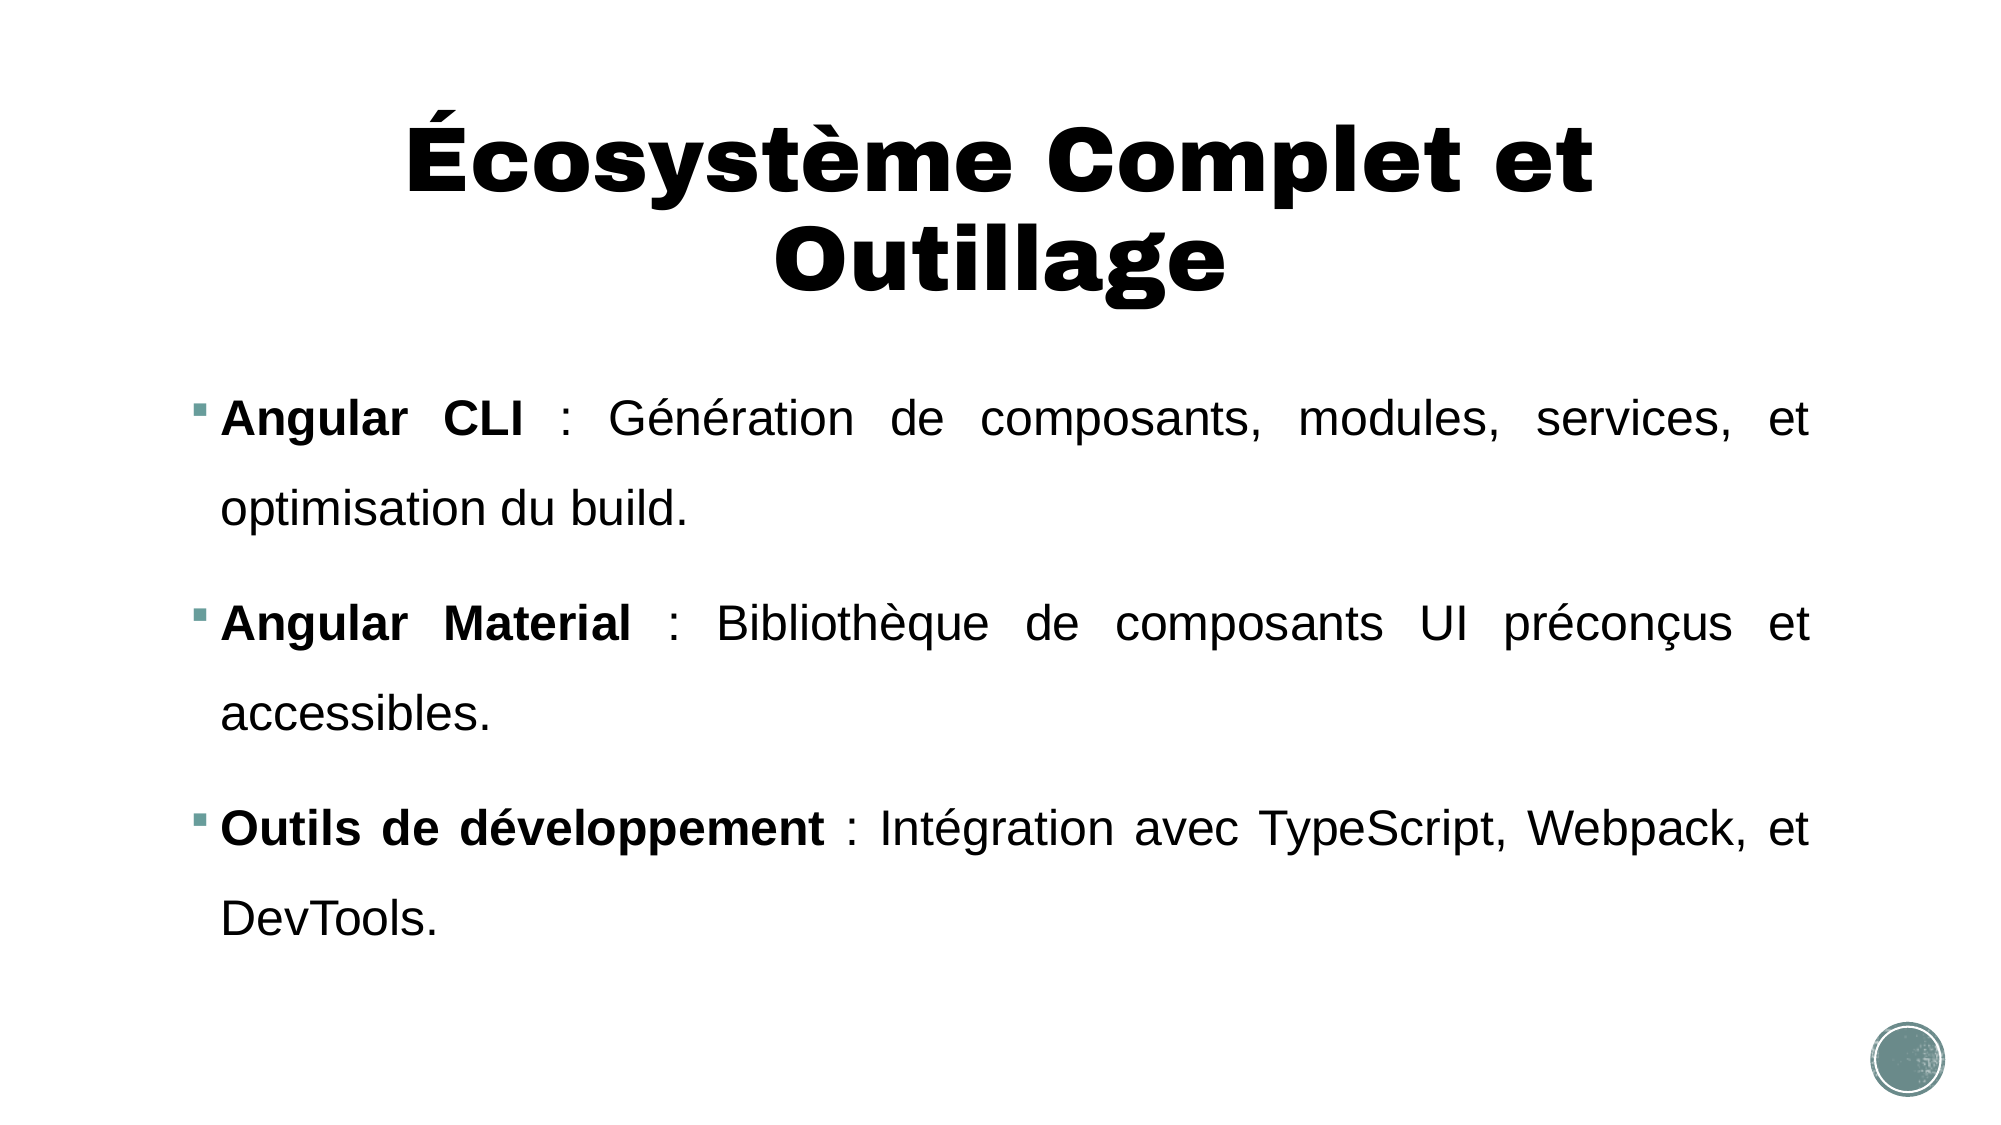

# Écosystème Complet et Outillage
Angular CLI : Génération de composants, modules, services, et optimisation du build.
Angular Material : Bibliothèque de composants UI préconçus et accessibles.
Outils de développement : Intégration avec TypeScript, Webpack, et DevTools.